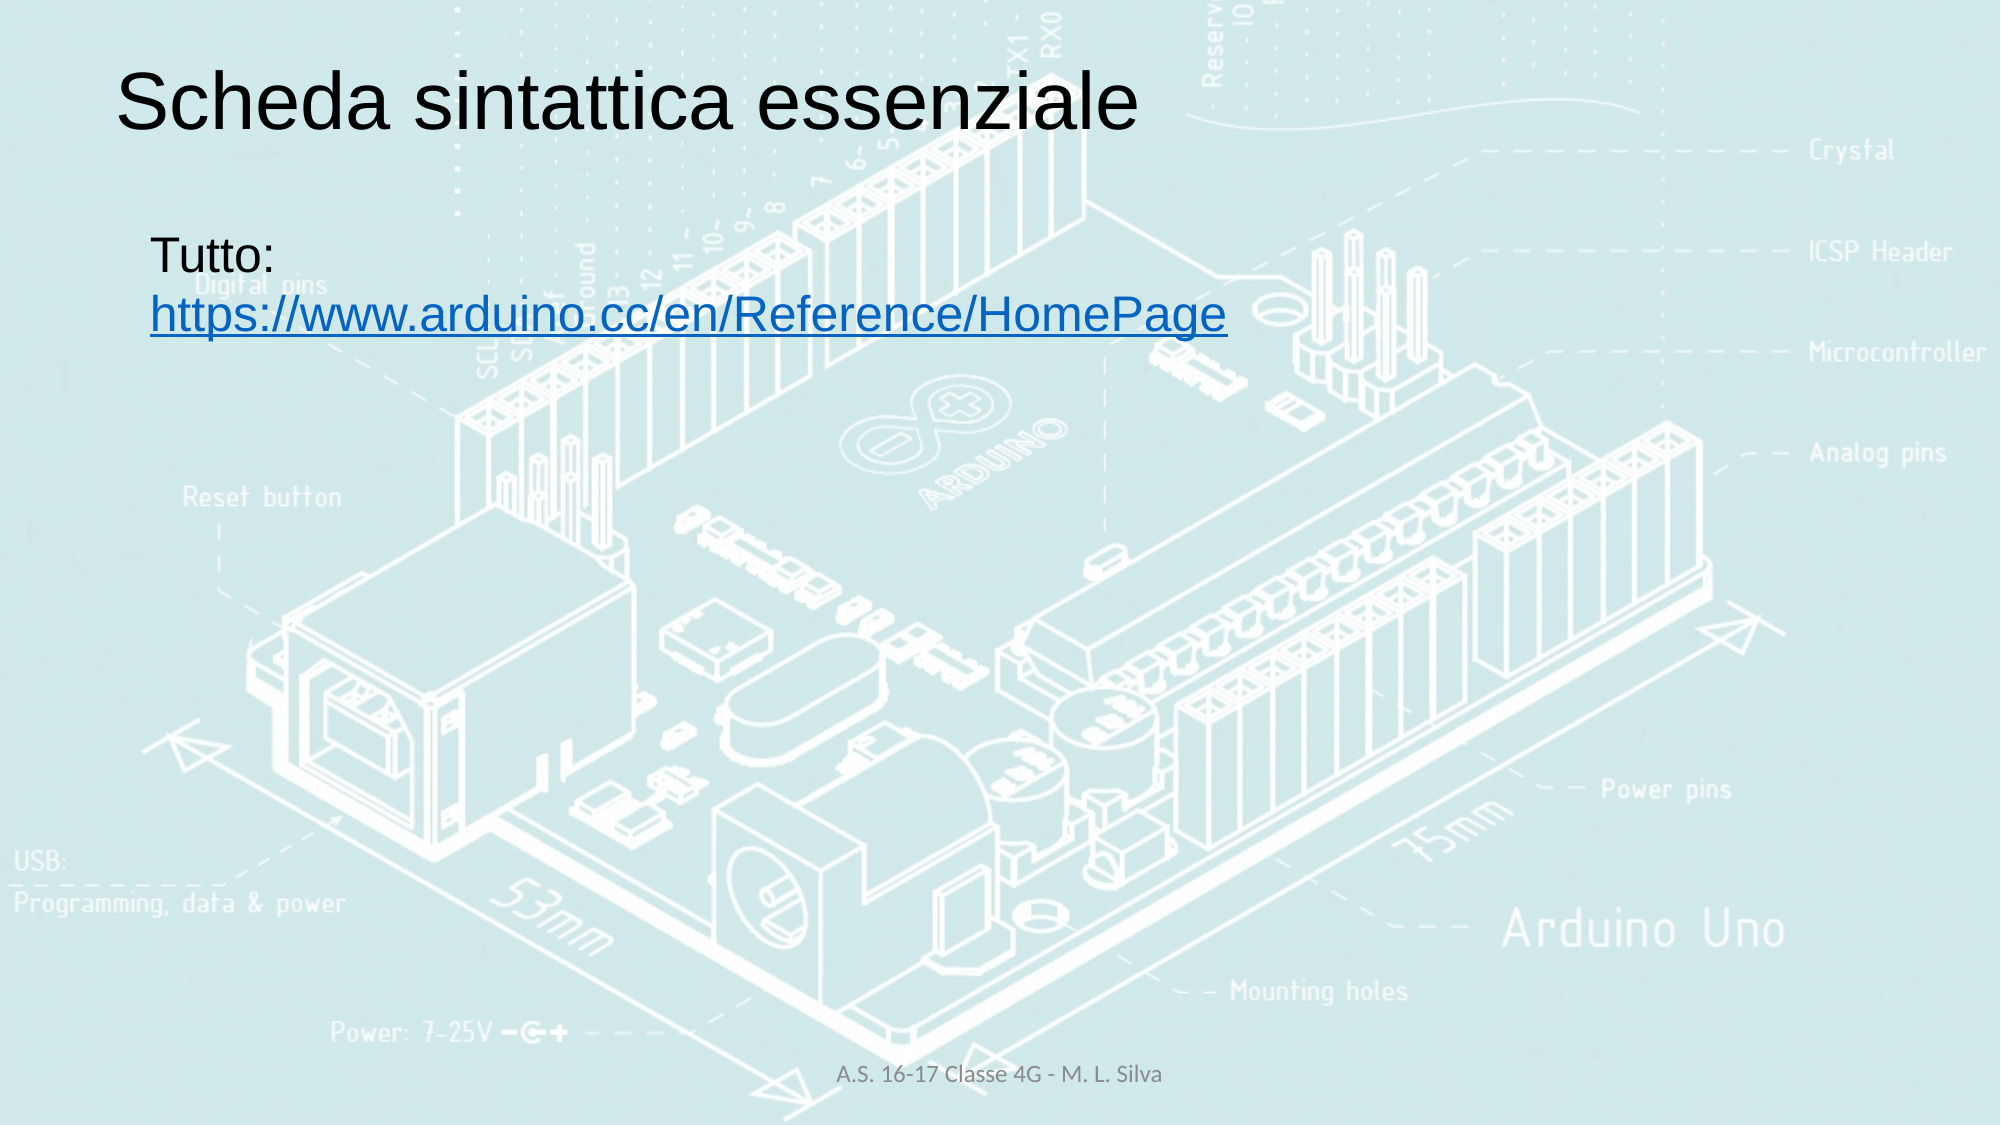

Scheda sintattica essenziale
Tutto:
https://www.arduino.cc/en/Reference/HomePage

A.S. 16-17 Classe 4G - M. L. Silva